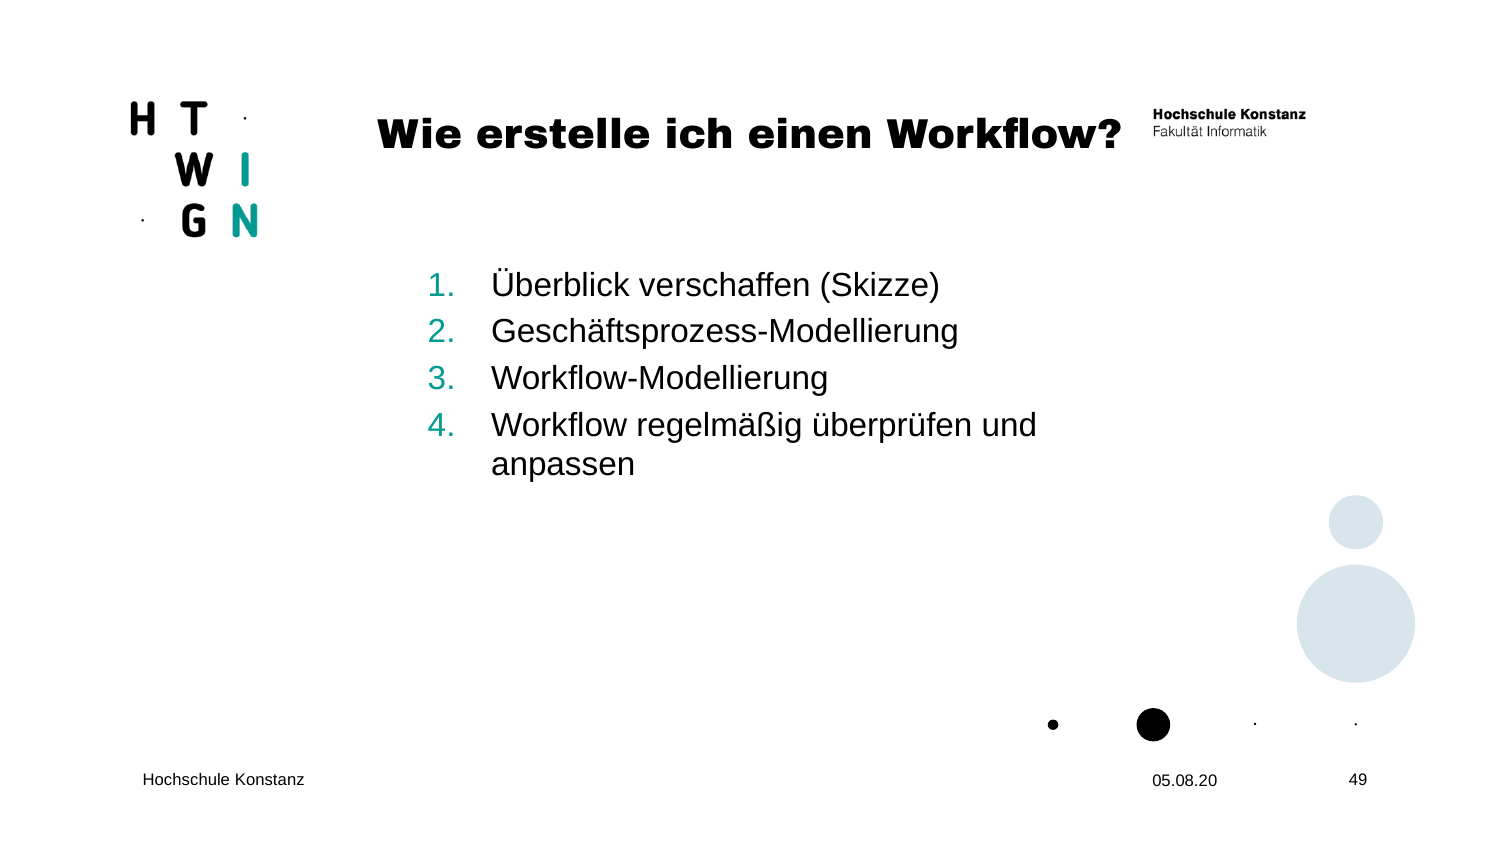

Wie erstelle ich einen Workflow?
Überblick verschaffen (Skizze)
Geschäftsprozess-Modellierung
Workflow-Modellierung
Workflow regelmäßig überprüfen und anpassen